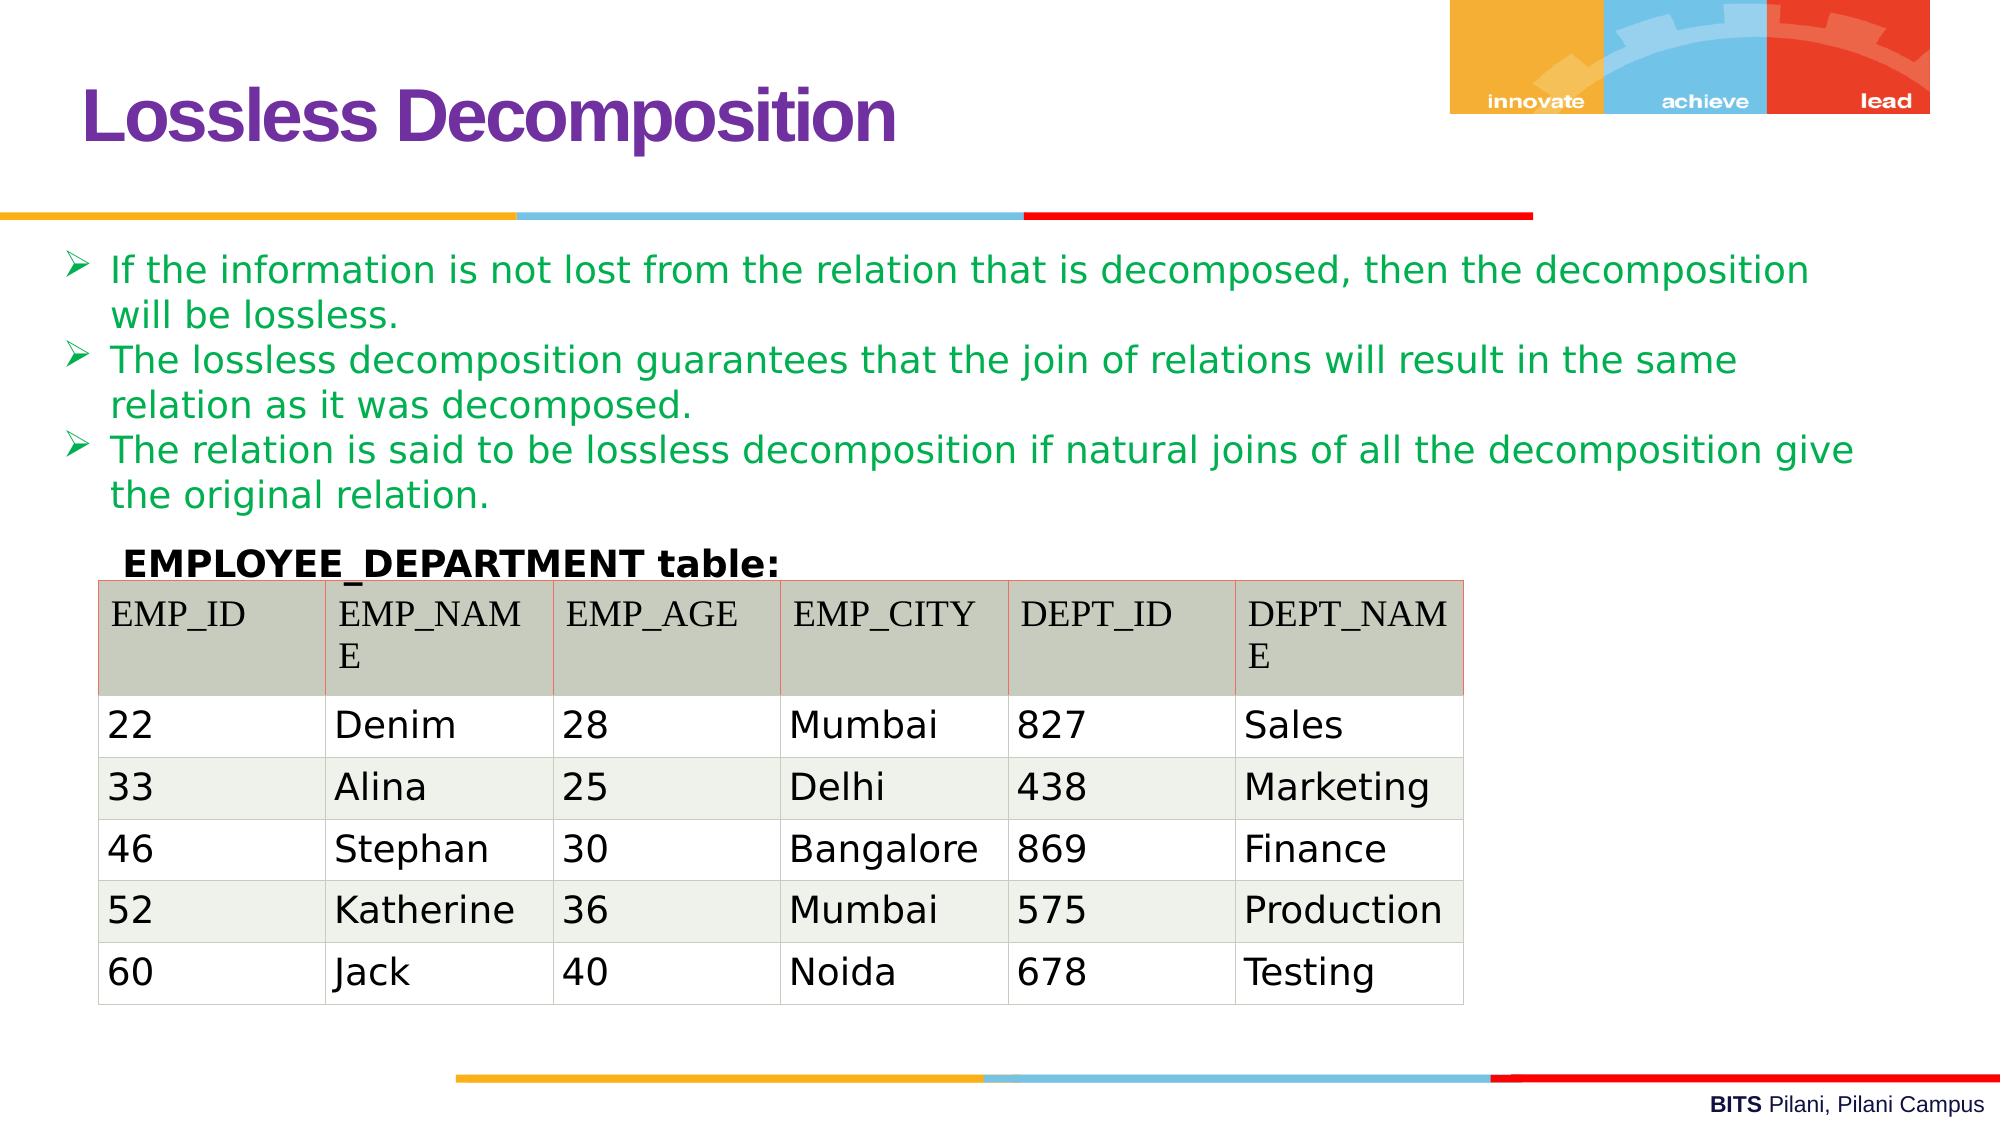

Lossless Decomposition
If the information is not lost from the relation that is decomposed, then the decomposition will be lossless.
The lossless decomposition guarantees that the join of relations will result in the same relation as it was decomposed.
The relation is said to be lossless decomposition if natural joins of all the decomposition give the original relation.
EMPLOYEE_DEPARTMENT table:
| EMP\_ID | EMP\_NAME | EMP\_AGE | EMP\_CITY | DEPT\_ID | DEPT\_NAME |
| --- | --- | --- | --- | --- | --- |
| 22 | Denim | 28 | Mumbai | 827 | Sales |
| 33 | Alina | 25 | Delhi | 438 | Marketing |
| 46 | Stephan | 30 | Bangalore | 869 | Finance |
| 52 | Katherine | 36 | Mumbai | 575 | Production |
| 60 | Jack | 40 | Noida | 678 | Testing |